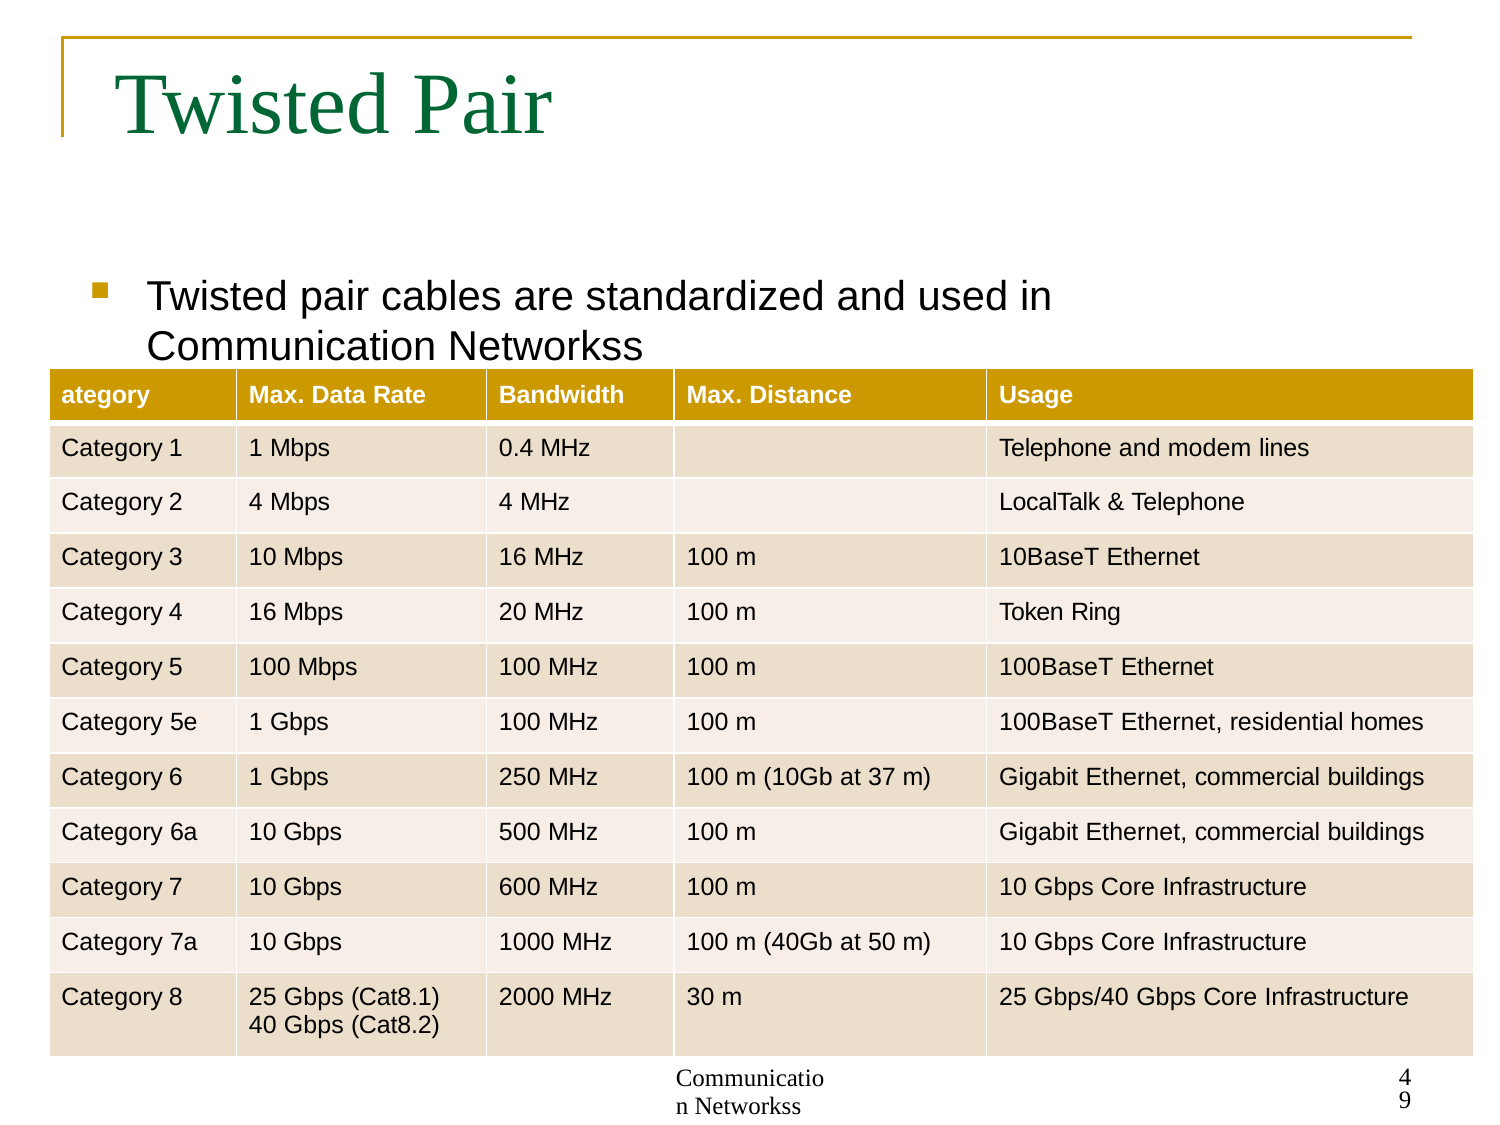

# Twisted Pair
Twisted pair cables are standardized and used in Communication Networkss
| ategory | Max. Data Rate | Bandwidth | Max. Distance | Usage |
| --- | --- | --- | --- | --- |
| Category 1 | 1 Mbps | 0.4 MHz |  | Telephone and modem lines |
| Category 2 | 4 Mbps | 4 MHz |  | LocalTalk & Telephone |
| Category 3 | 10 Mbps | 16 MHz | 100 m | 10BaseT Ethernet |
| Category 4 | 16 Mbps | 20 MHz | 100 m | Token Ring |
| Category 5 | 100 Mbps | 100 MHz | 100 m | 100BaseT Ethernet |
| Category 5e | 1 Gbps | 100 MHz | 100 m | 100BaseT Ethernet, residential homes |
| Category 6 | 1 Gbps | 250 MHz | 100 m (10Gb at 37 m) | Gigabit Ethernet, commercial buildings |
| Category 6a | 10 Gbps | 500 MHz | 100 m | Gigabit Ethernet, commercial buildings |
| Category 7 | 10 Gbps | 600 MHz | 100 m | 10 Gbps Core Infrastructure |
| Category 7a | 10 Gbps | 1000 MHz | 100 m (40Gb at 50 m) | 10 Gbps Core Infrastructure |
| Category 8 | 25 Gbps (Cat8.1) 40 Gbps (Cat8.2) | 2000 MHz | 30 m | 25 Gbps/40 Gbps Core Infrastructure |
49
Communication Networkss